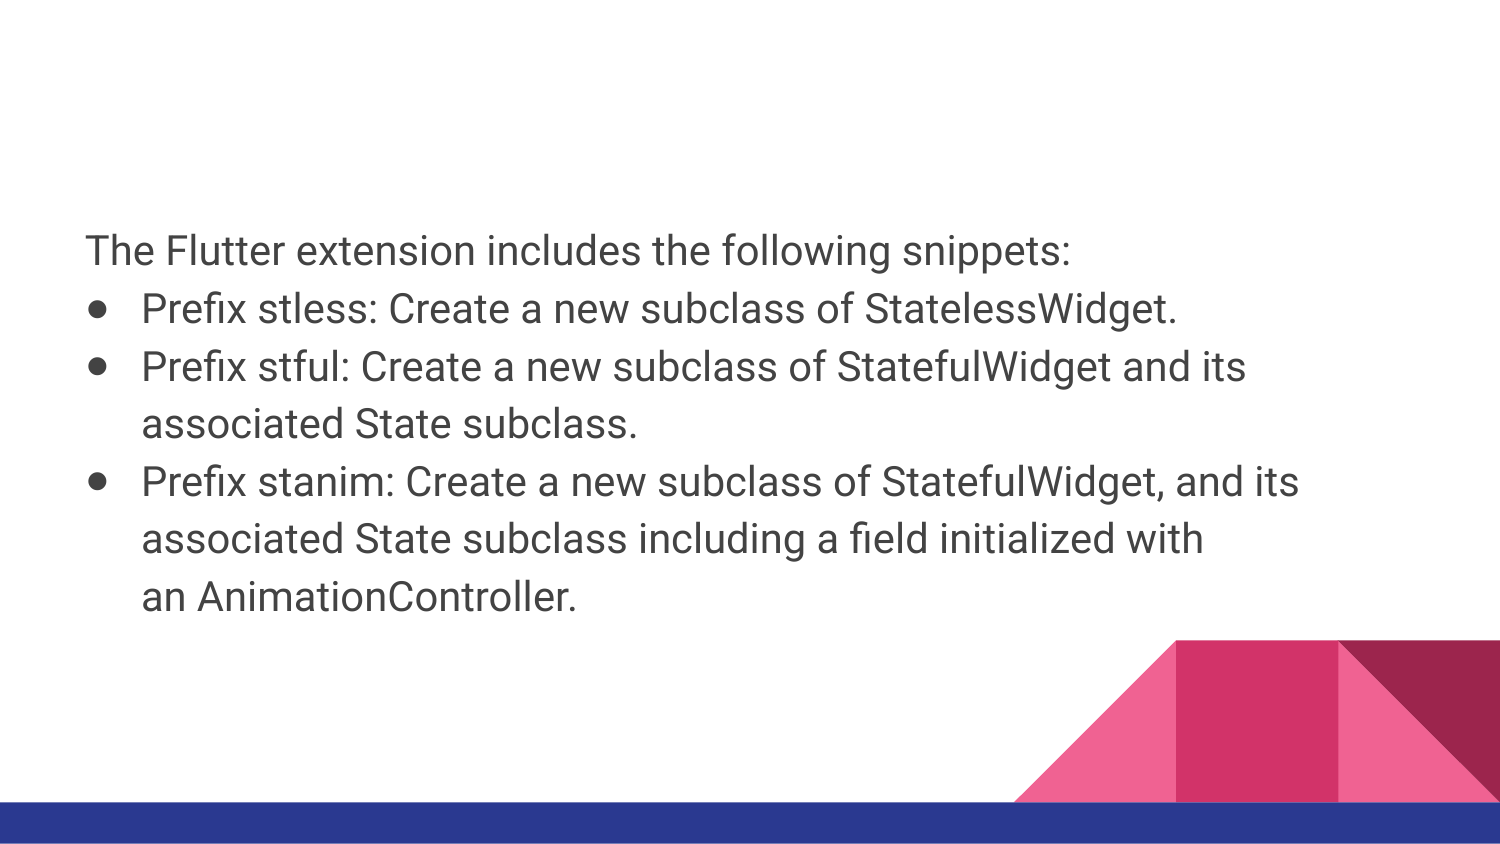

#
The Flutter extension includes the following snippets:
Prefix stless: Create a new subclass of StatelessWidget.
Prefix stful: Create a new subclass of StatefulWidget and its associated State subclass.
Prefix stanim: Create a new subclass of StatefulWidget, and its associated State subclass including a field initialized with an AnimationController.